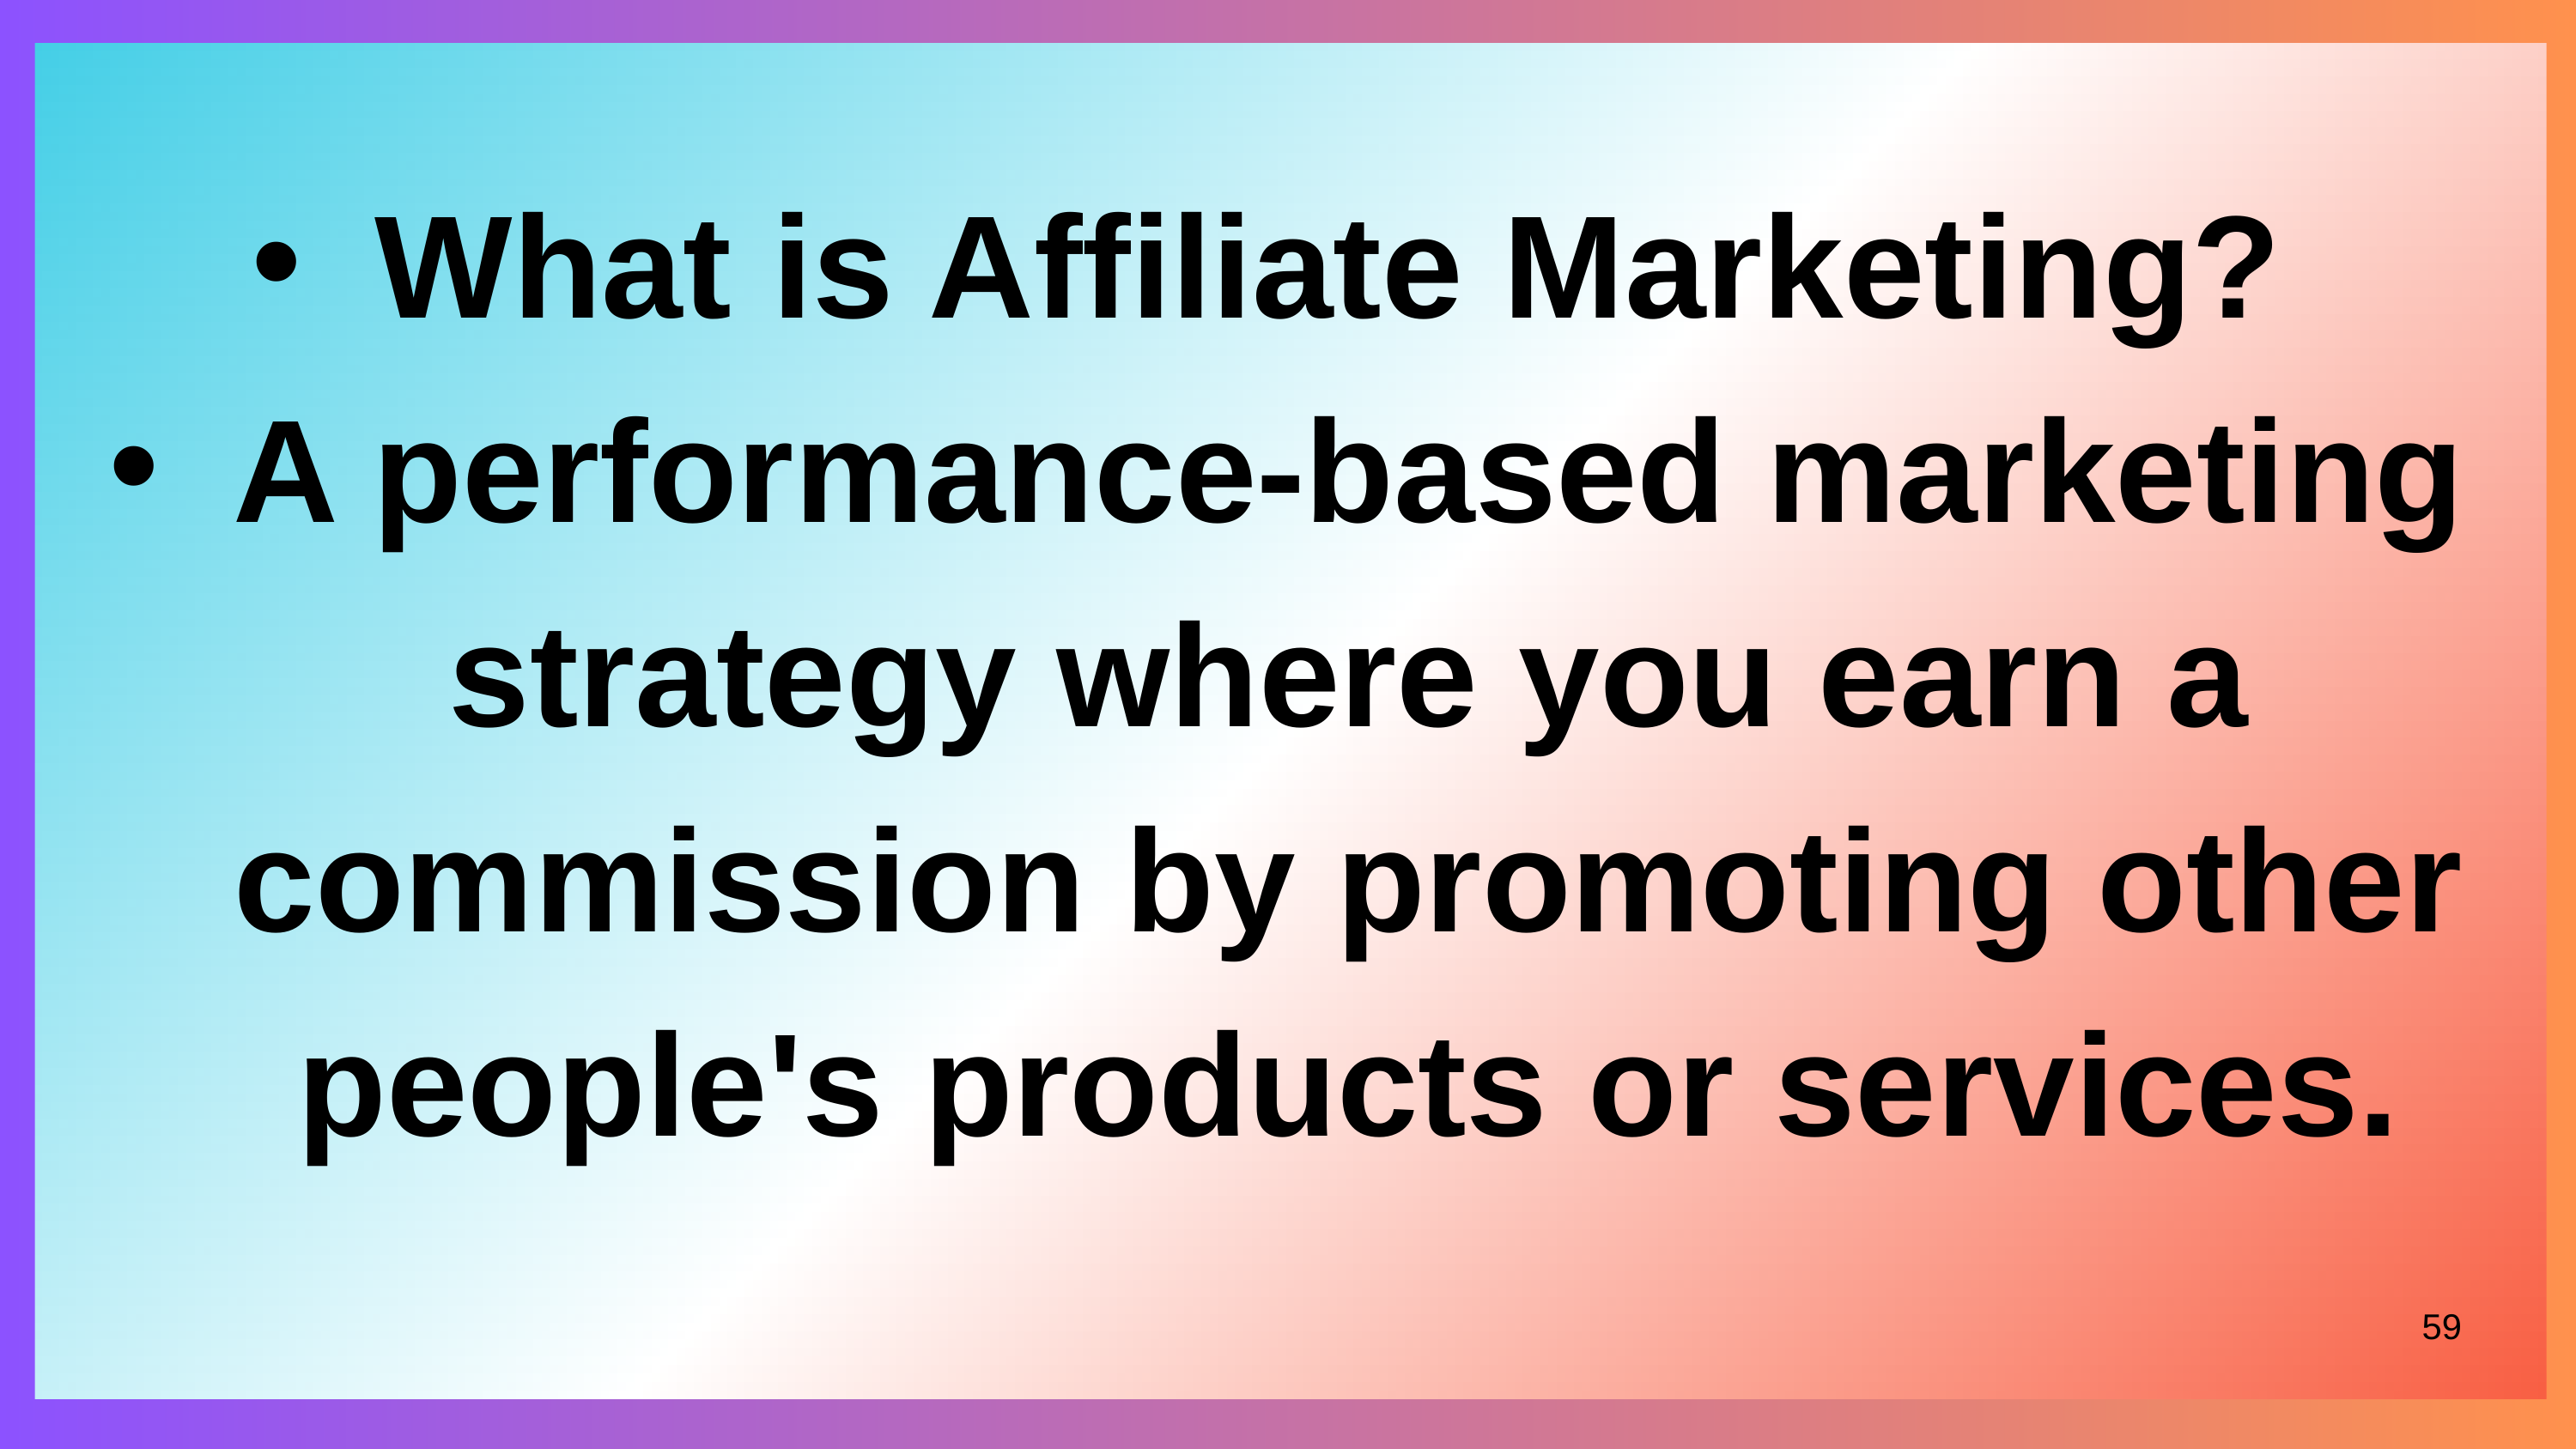

What is Affiliate Marketing?
A performance-based marketing strategy where you earn a commission by promoting other people's products or services.

59